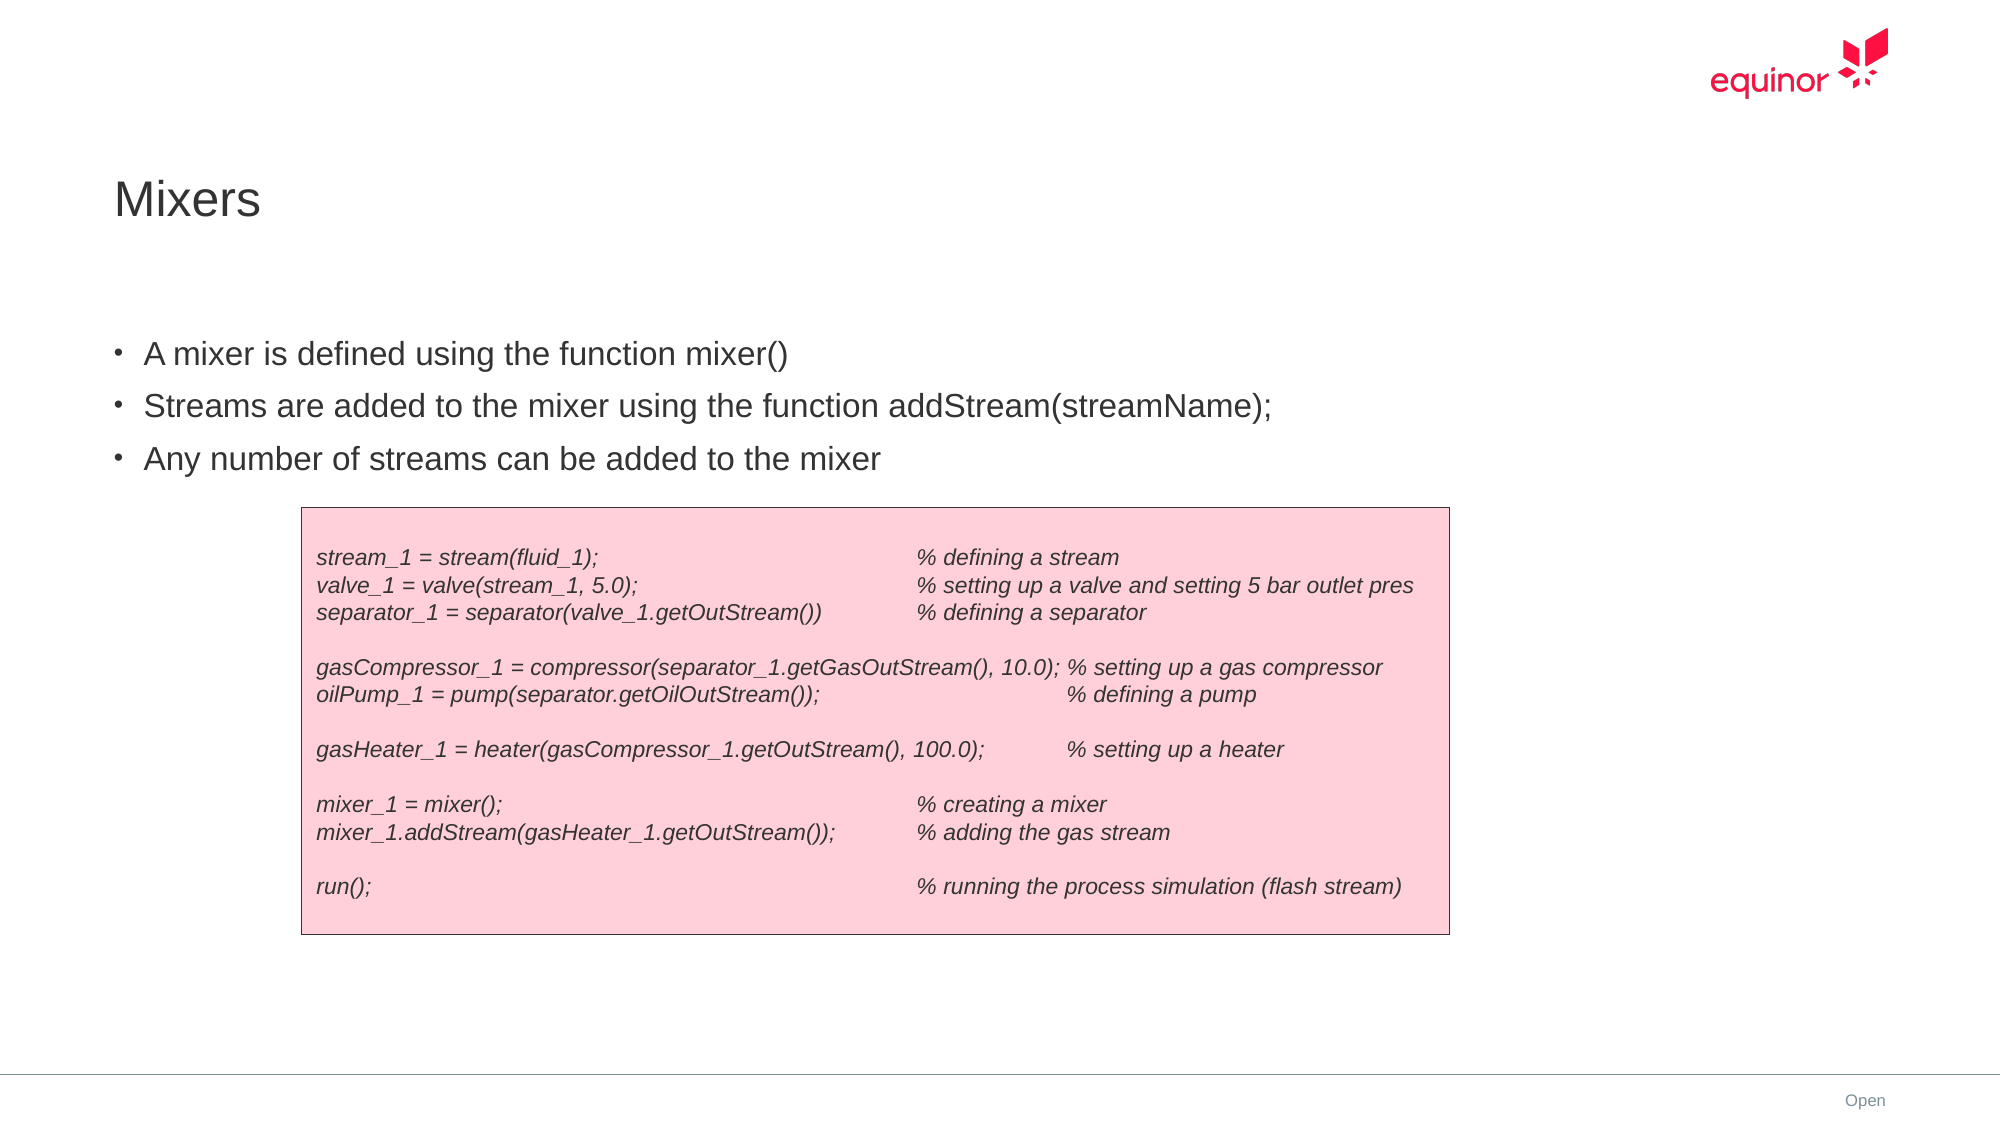

# Mixers
A mixer is defined using the function mixer()
Streams are added to the mixer using the function addStream(streamName);
Any number of streams can be added to the mixer

stream_1 = stream(fluid_1);			% defining a stream
valve_1 = valve(stream_1, 5.0);		% setting up a valve and setting 5 bar outlet pres
separator_1 = separator(valve_1.getOutStream())	% defining a separator

gasCompressor_1 = compressor(separator_1.getGasOutStream(), 10.0); % setting up a gas compressor
oilPump_1 = pump(separator.getOilOutStream());		% defining a pump

gasHeater_1 = heater(gasCompressor_1.getOutStream(), 100.0);	% setting up a heater

mixer_1 = mixer();			% creating a mixer
mixer_1.addStream(gasHeater_1.getOutStream());	% adding the gas stream

run();				% running the process simulation (flash stream)